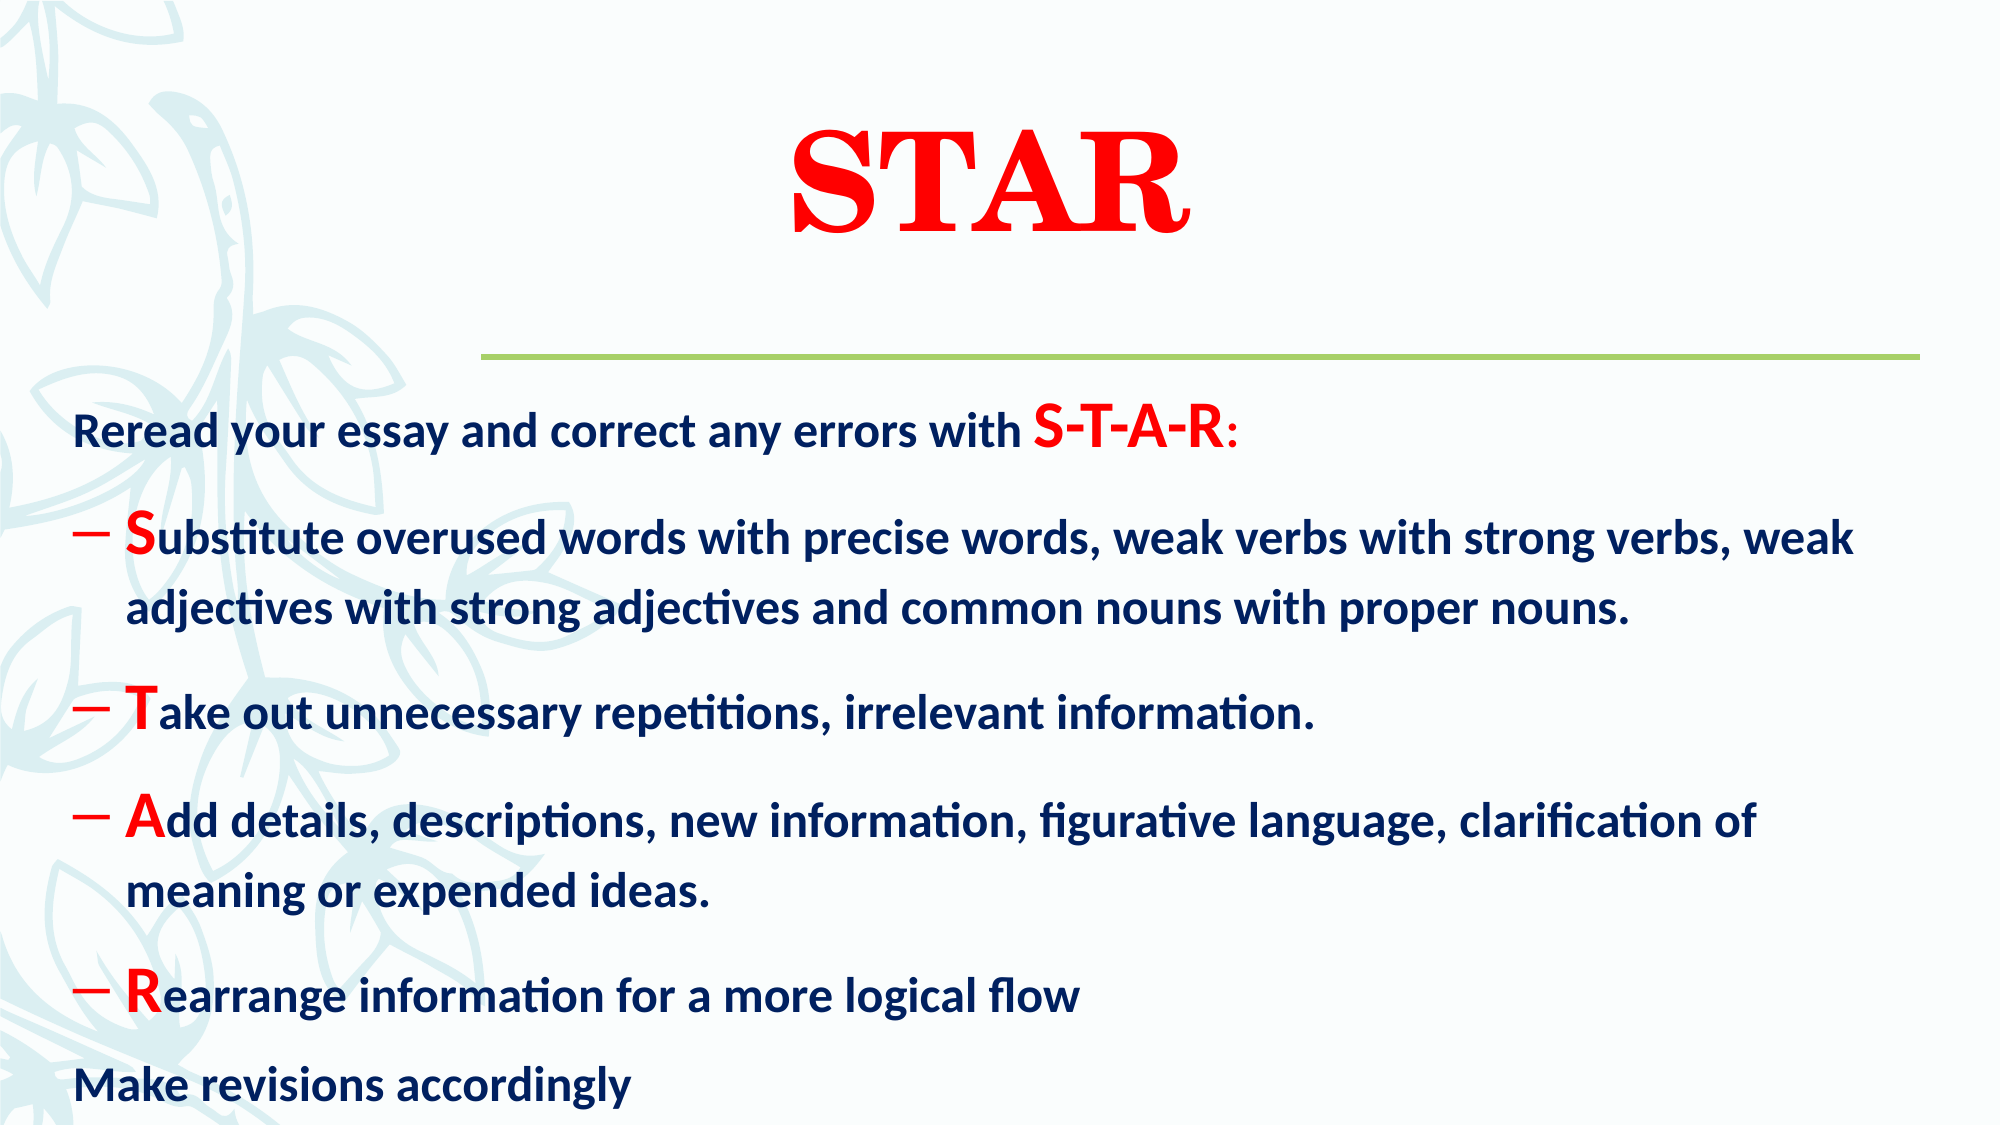

# STAR
Reread your essay and correct any errors with S-T-A-R:
Substitute overused words with precise words, weak verbs with strong verbs, weak adjectives with strong adjectives and common nouns with proper nouns.
Take out unnecessary repetitions, irrelevant information.
Add details, descriptions, new information, figurative language, clarification of meaning or expended ideas.
Rearrange information for a more logical flow
Make revisions accordingly